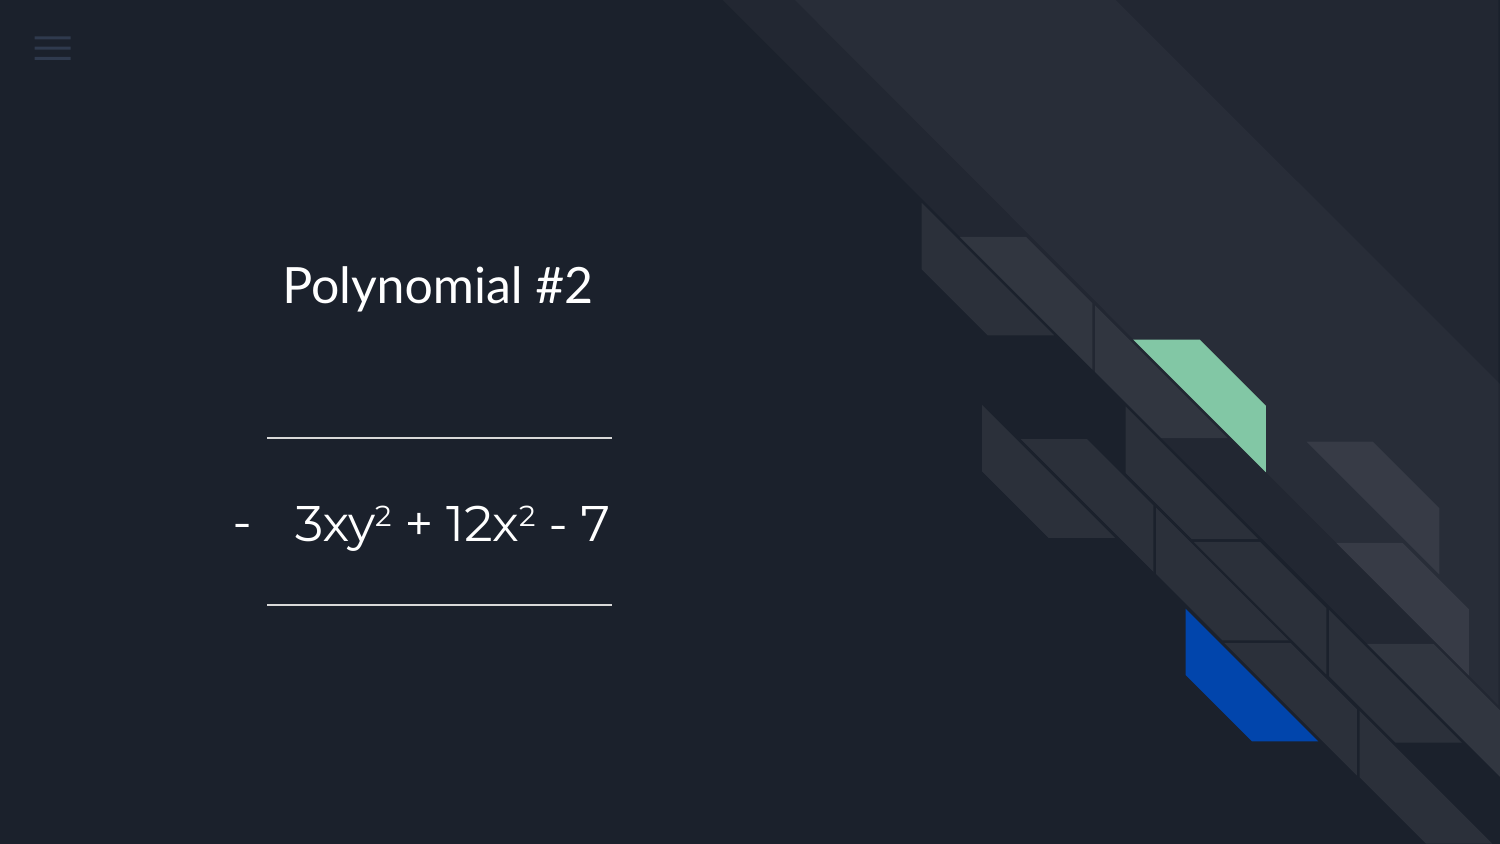

Polynomial #2
# 3xy2 + 12x2 - 7